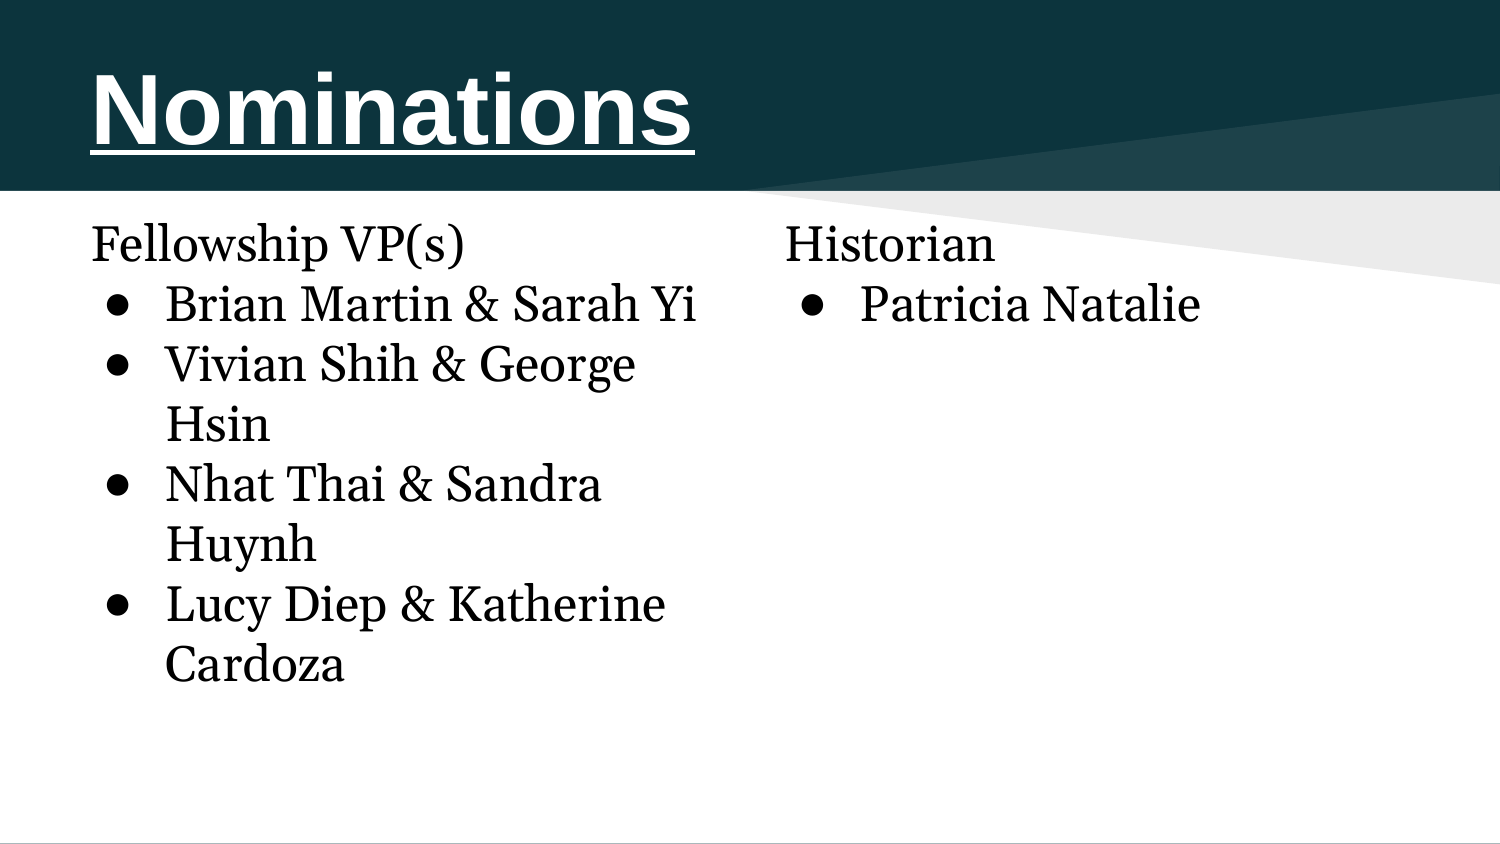

# Nominations
Fellowship VP(s)
Brian Martin & Sarah Yi
Vivian Shih & George Hsin
Nhat Thai & Sandra Huynh
Lucy Diep & Katherine Cardoza
Historian
Patricia Natalie